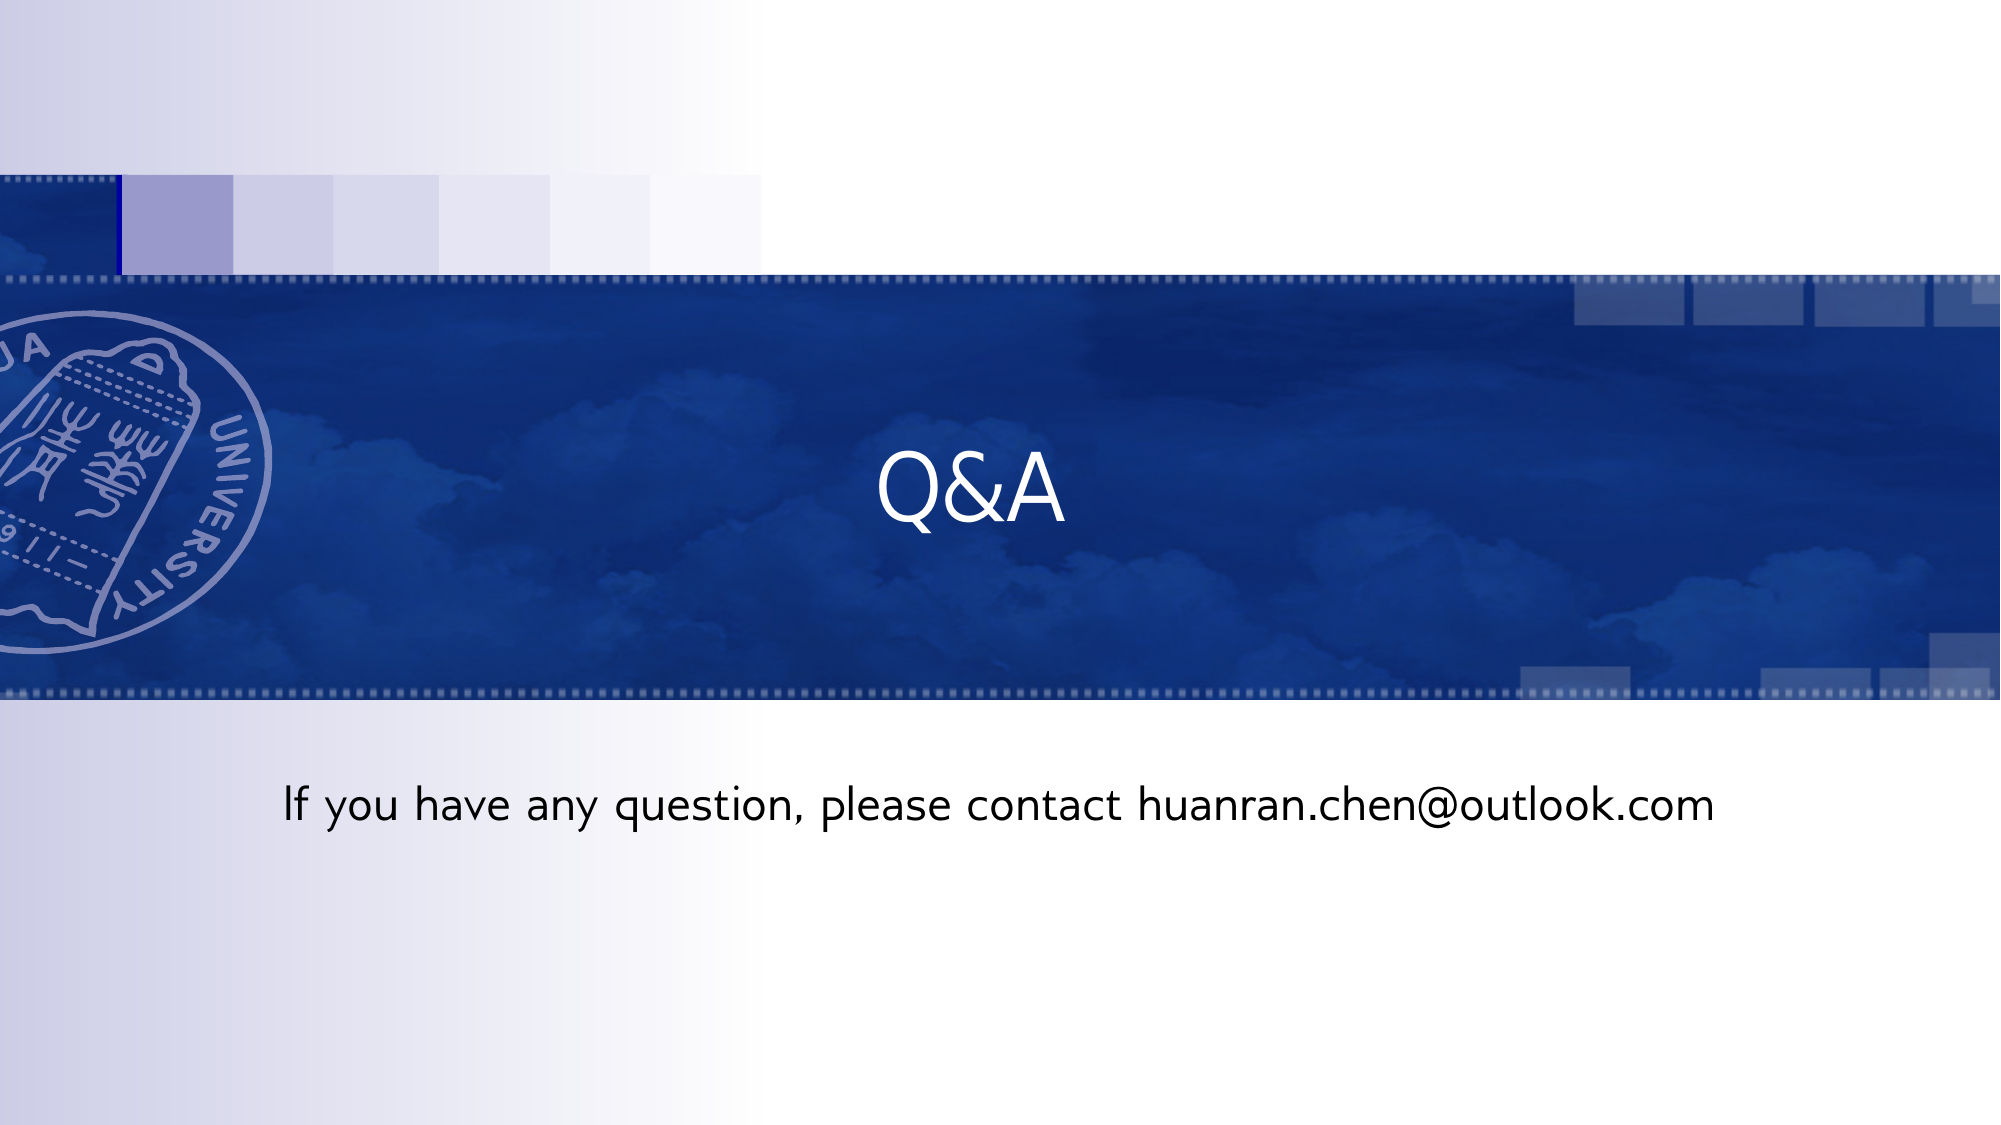

# Q&A
If you have any question, please contact huanran.chen@outlook.com